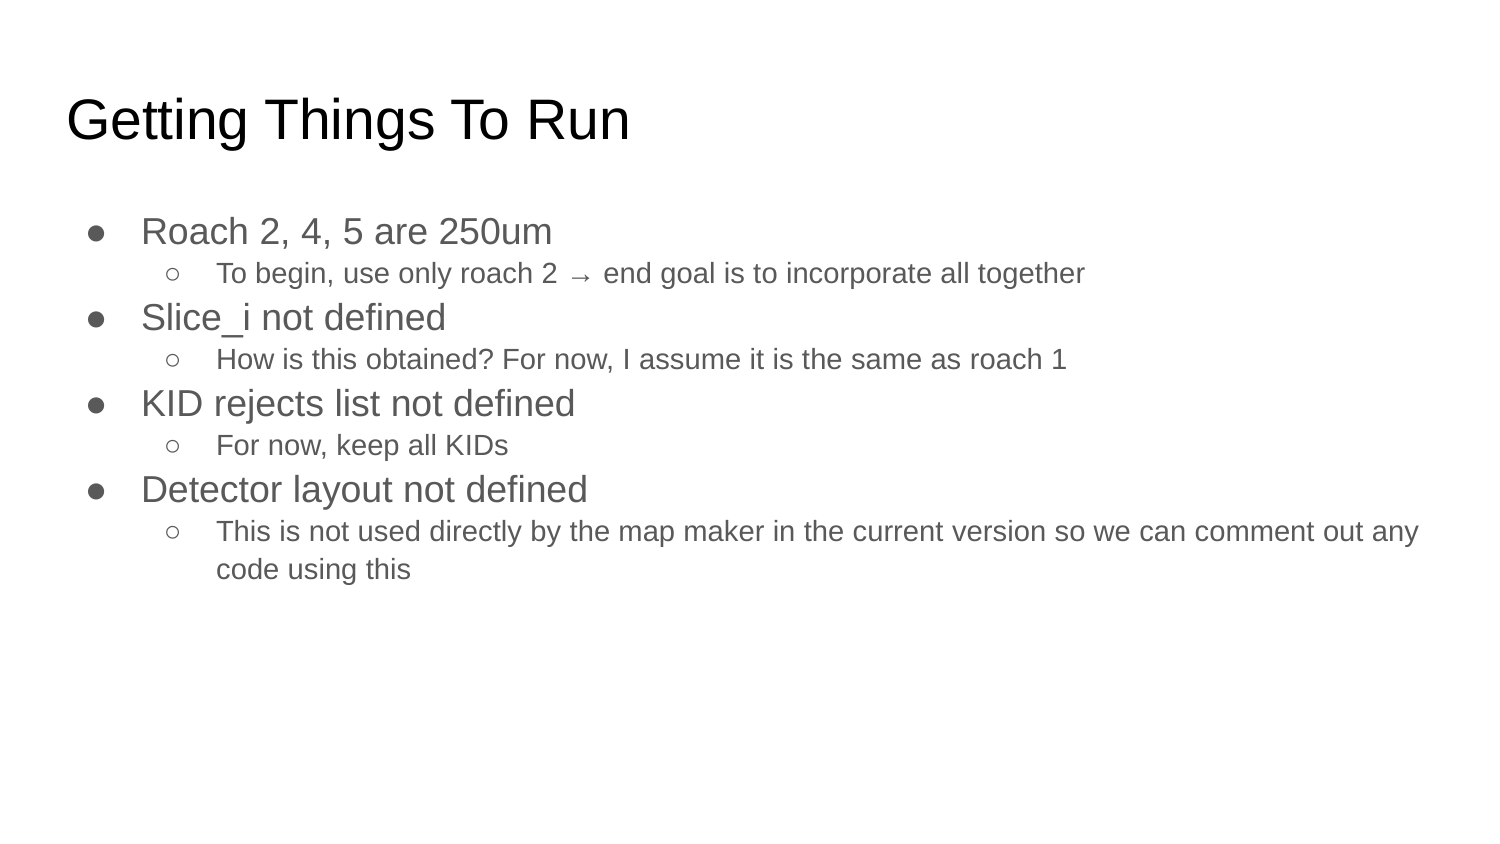

# Getting Things To Run
Roach 2, 4, 5 are 250um
To begin, use only roach 2 → end goal is to incorporate all together
Slice_i not defined
How is this obtained? For now, I assume it is the same as roach 1
KID rejects list not defined
For now, keep all KIDs
Detector layout not defined
This is not used directly by the map maker in the current version so we can comment out any code using this